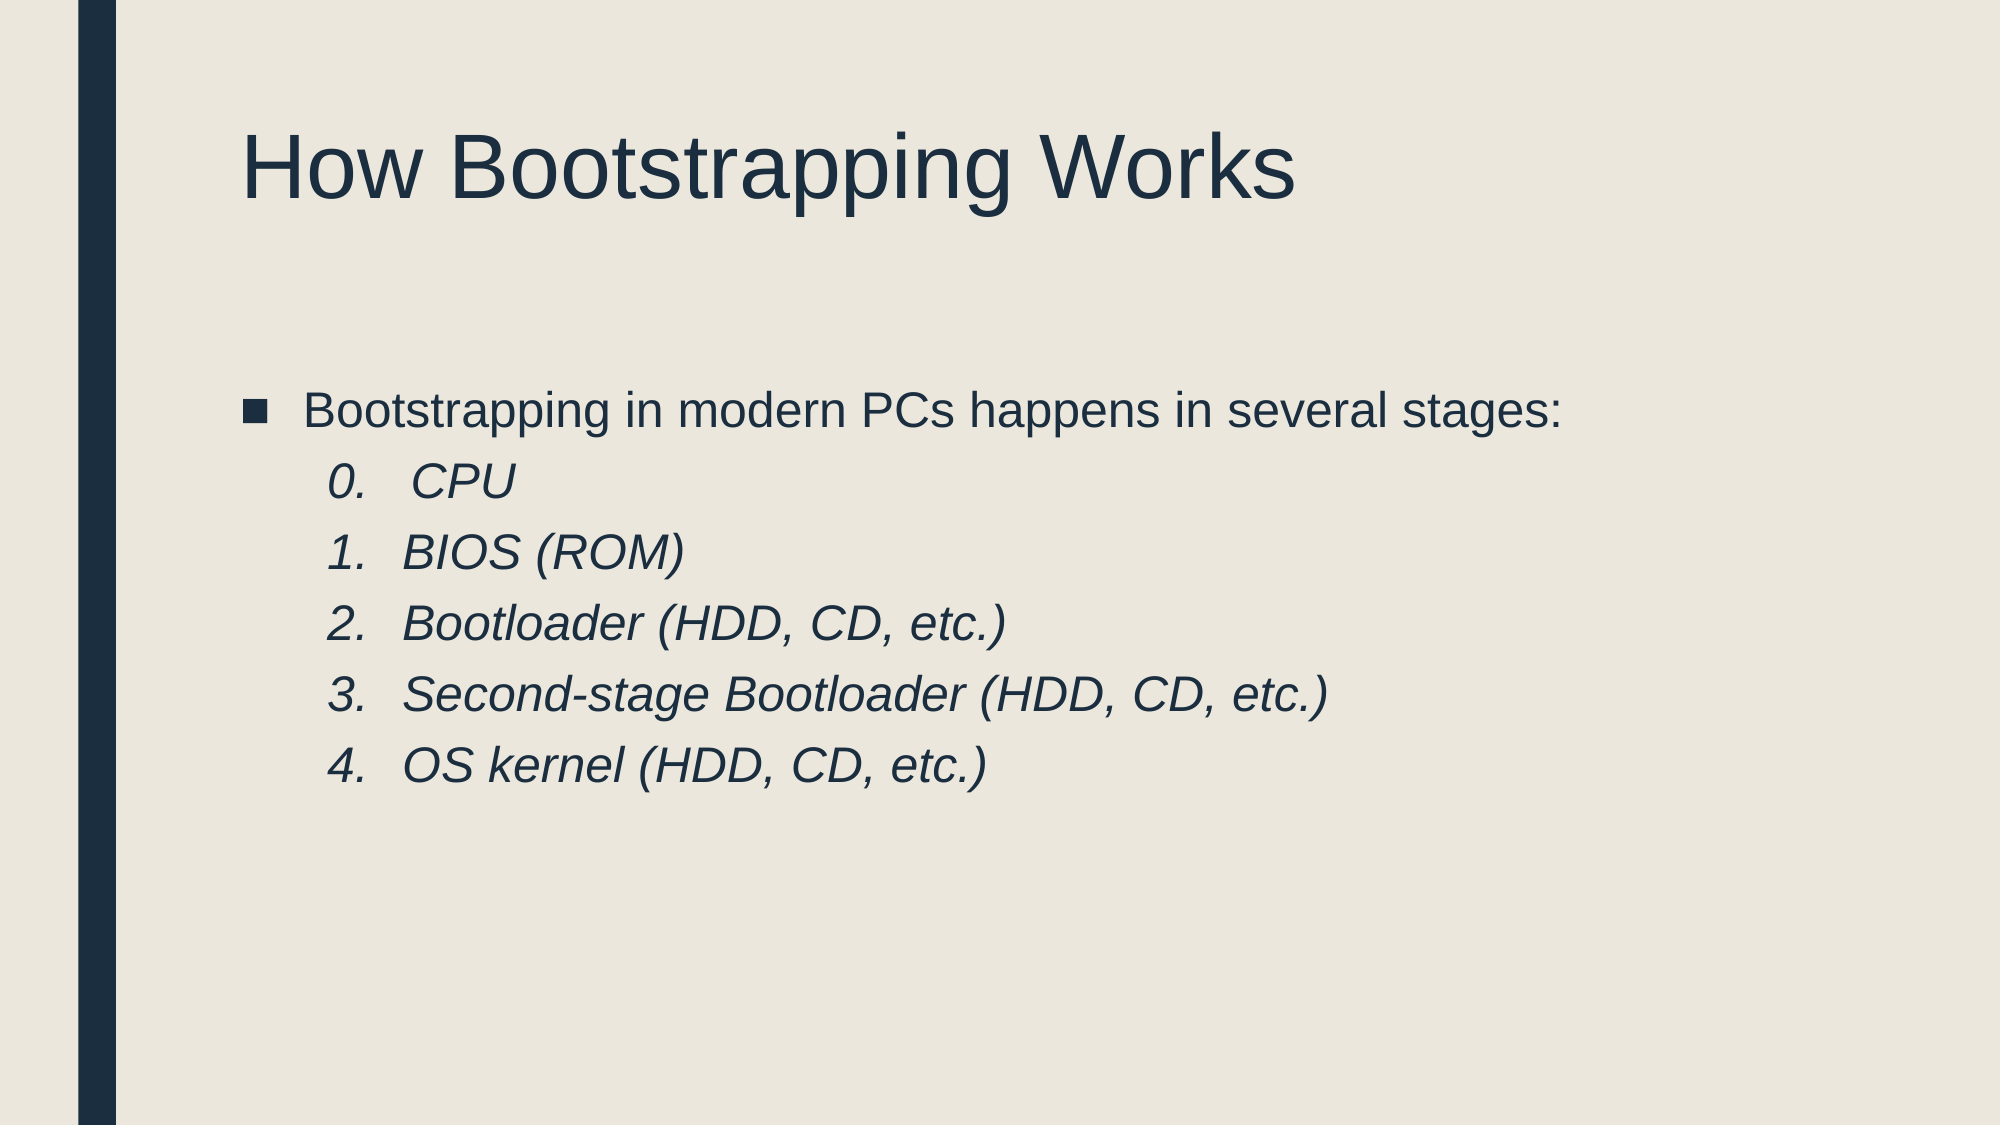

# How Bootstrapping Works
Bootstrapping in modern PCs happens in several stages:
0.   CPU
BIOS (ROM)
Bootloader (HDD, CD, etc.)
Second-stage Bootloader (HDD, CD, etc.)
OS kernel (HDD, CD, etc.)